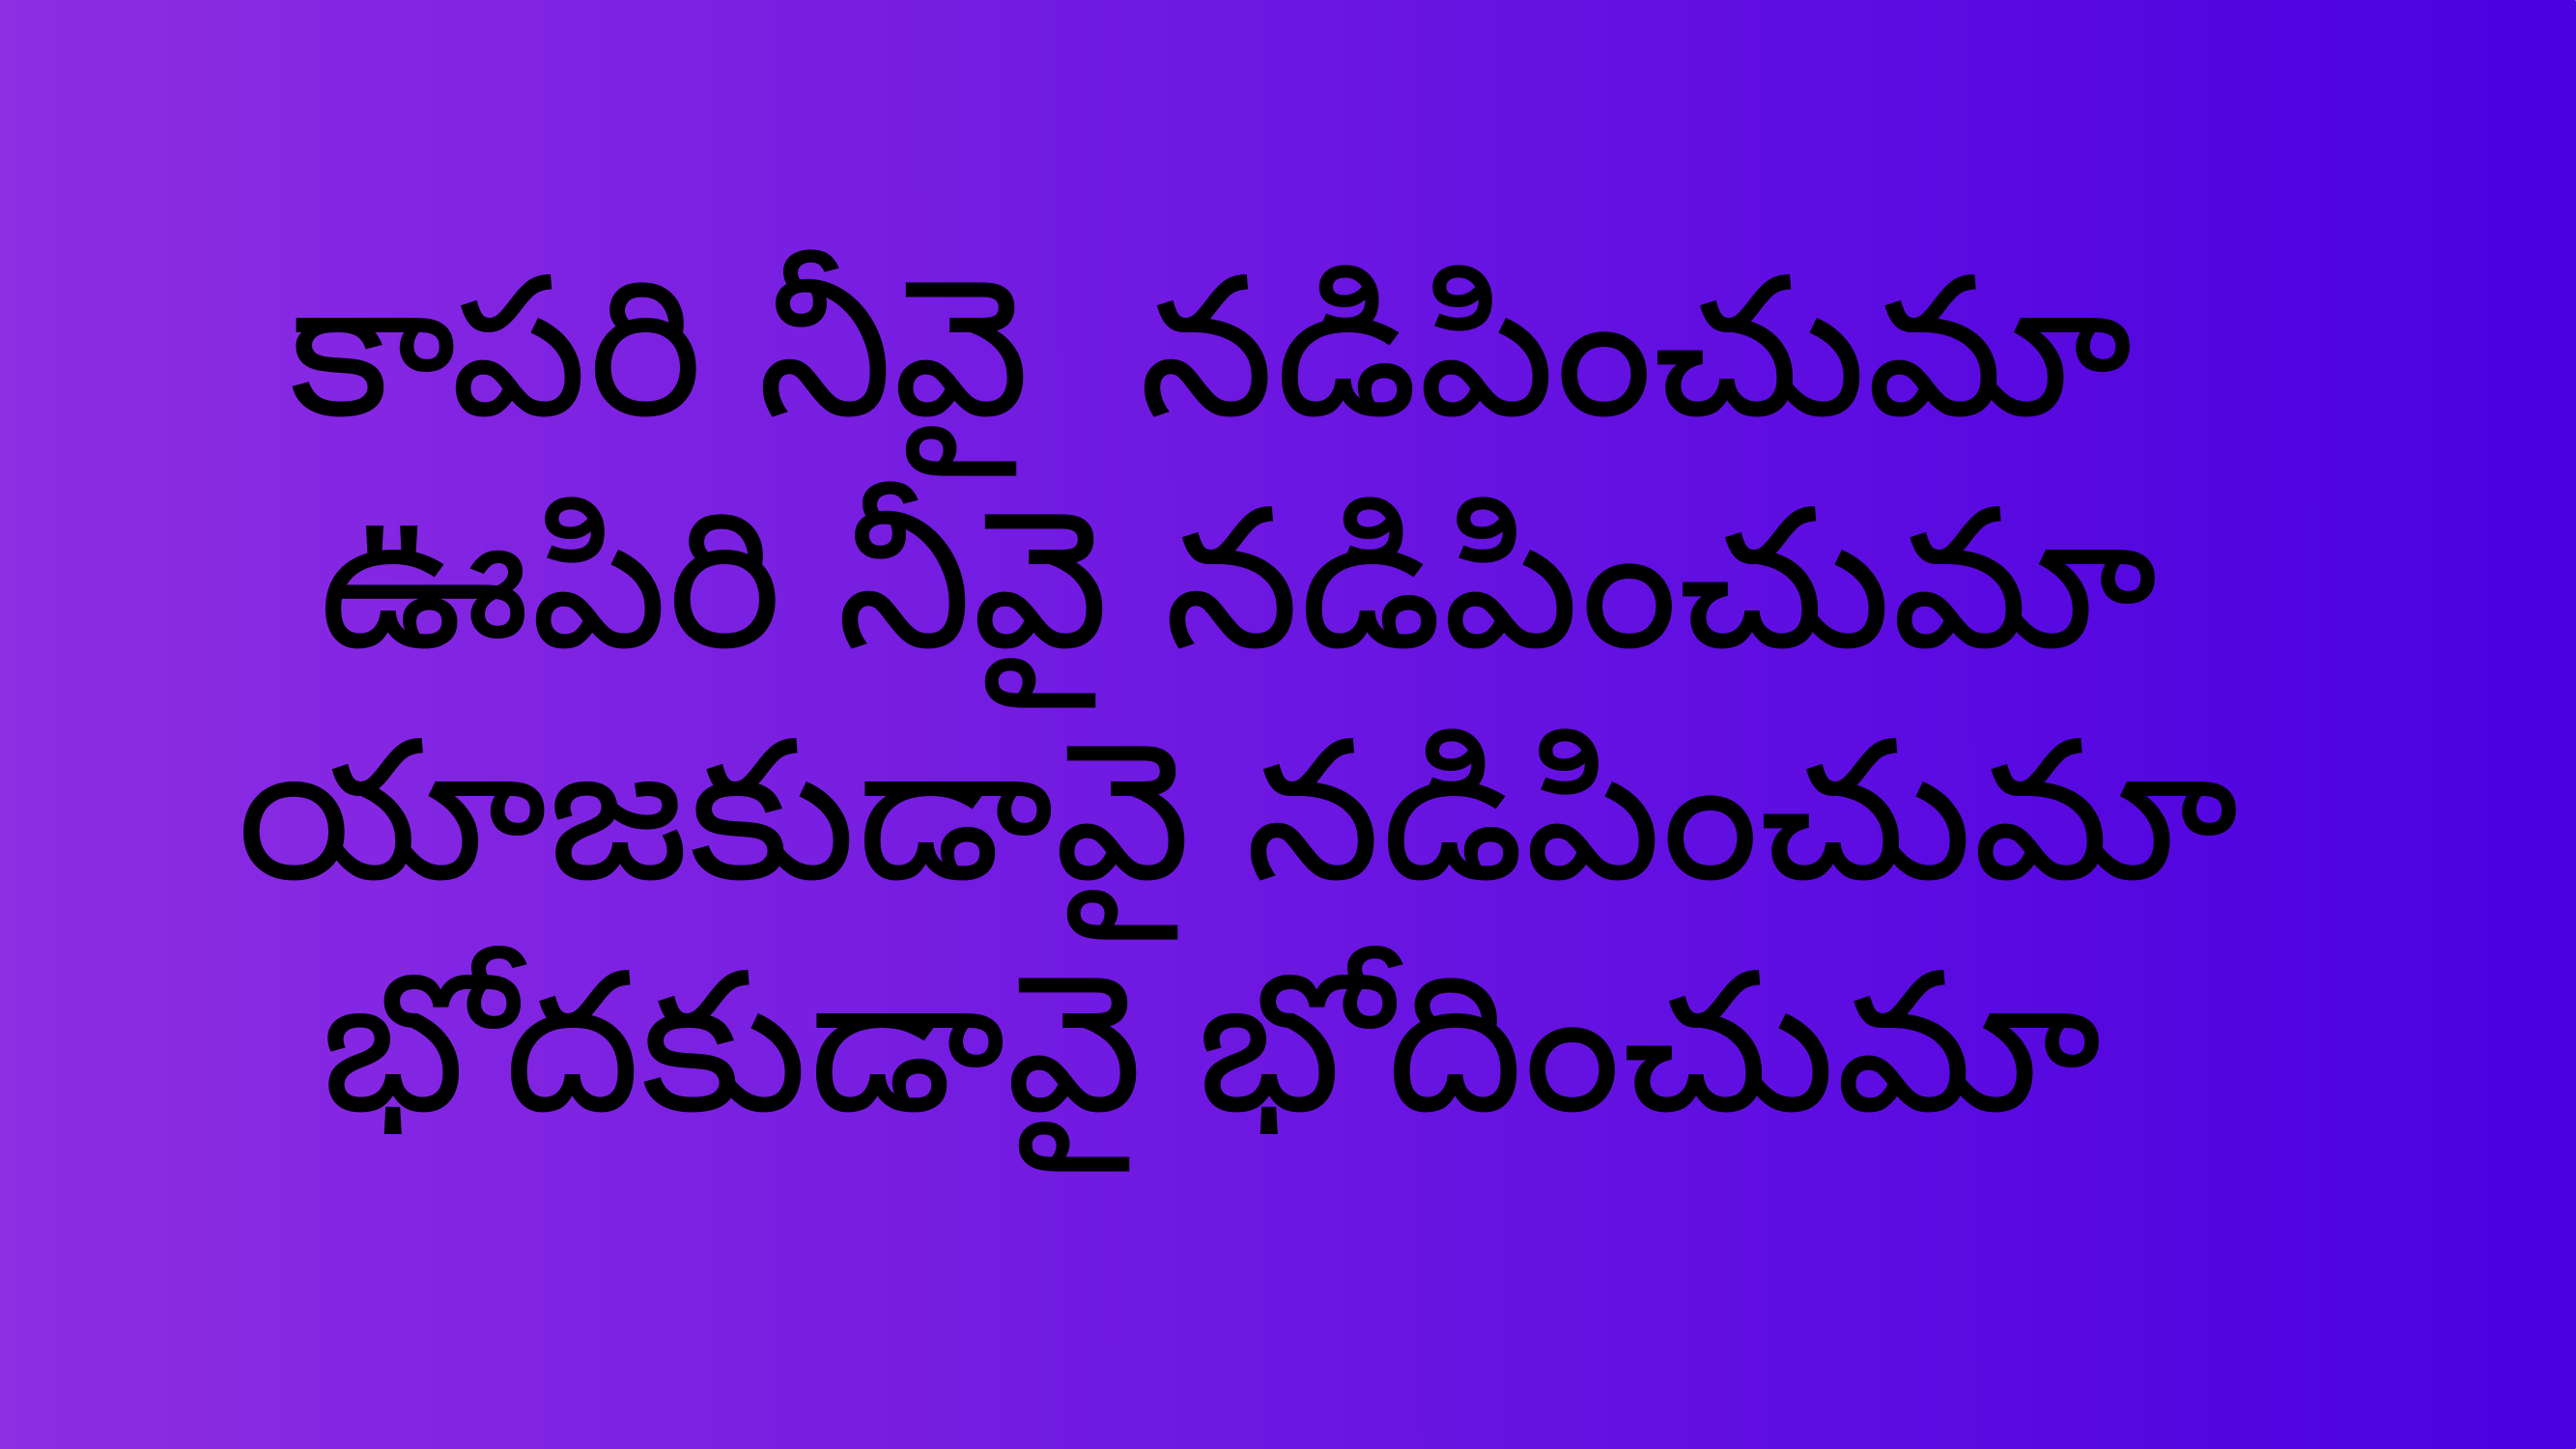

కాపరి నీవై  నడిపించుమా
ఊపిరి నీవై నడిపించుమా
యాజకుడావై నడిపించుమా భోదకుడావై భోదించుమా